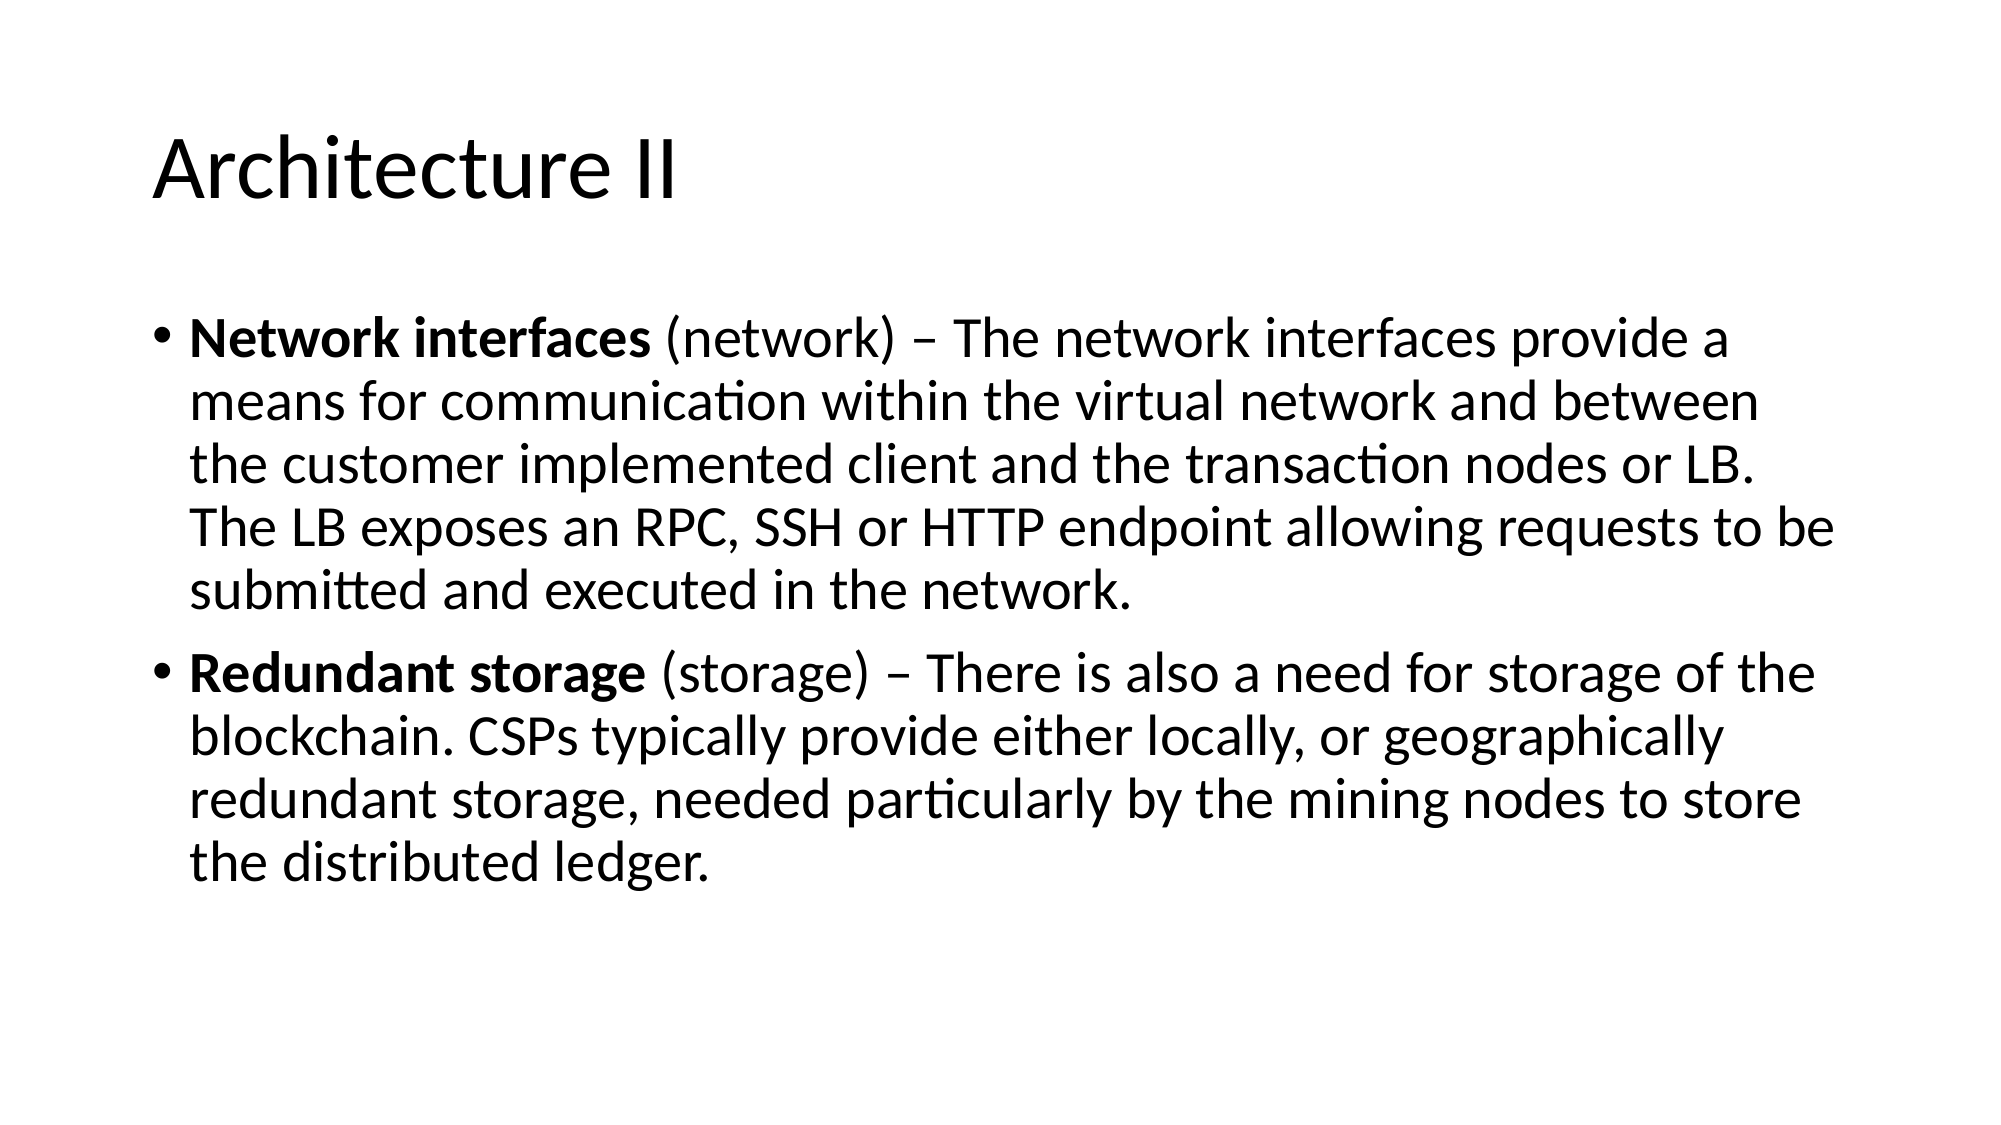

# Architecture II
Network interfaces (network) – The network interfaces provide a means for communication within the virtual network and between the customer implemented client and the transaction nodes or LB. The LB exposes an RPC, SSH or HTTP endpoint allowing requests to be submitted and executed in the network.
Redundant storage (storage) – There is also a need for storage of the blockchain. CSPs typically provide either locally, or geographically redundant storage, needed particularly by the mining nodes to store the distributed ledger.